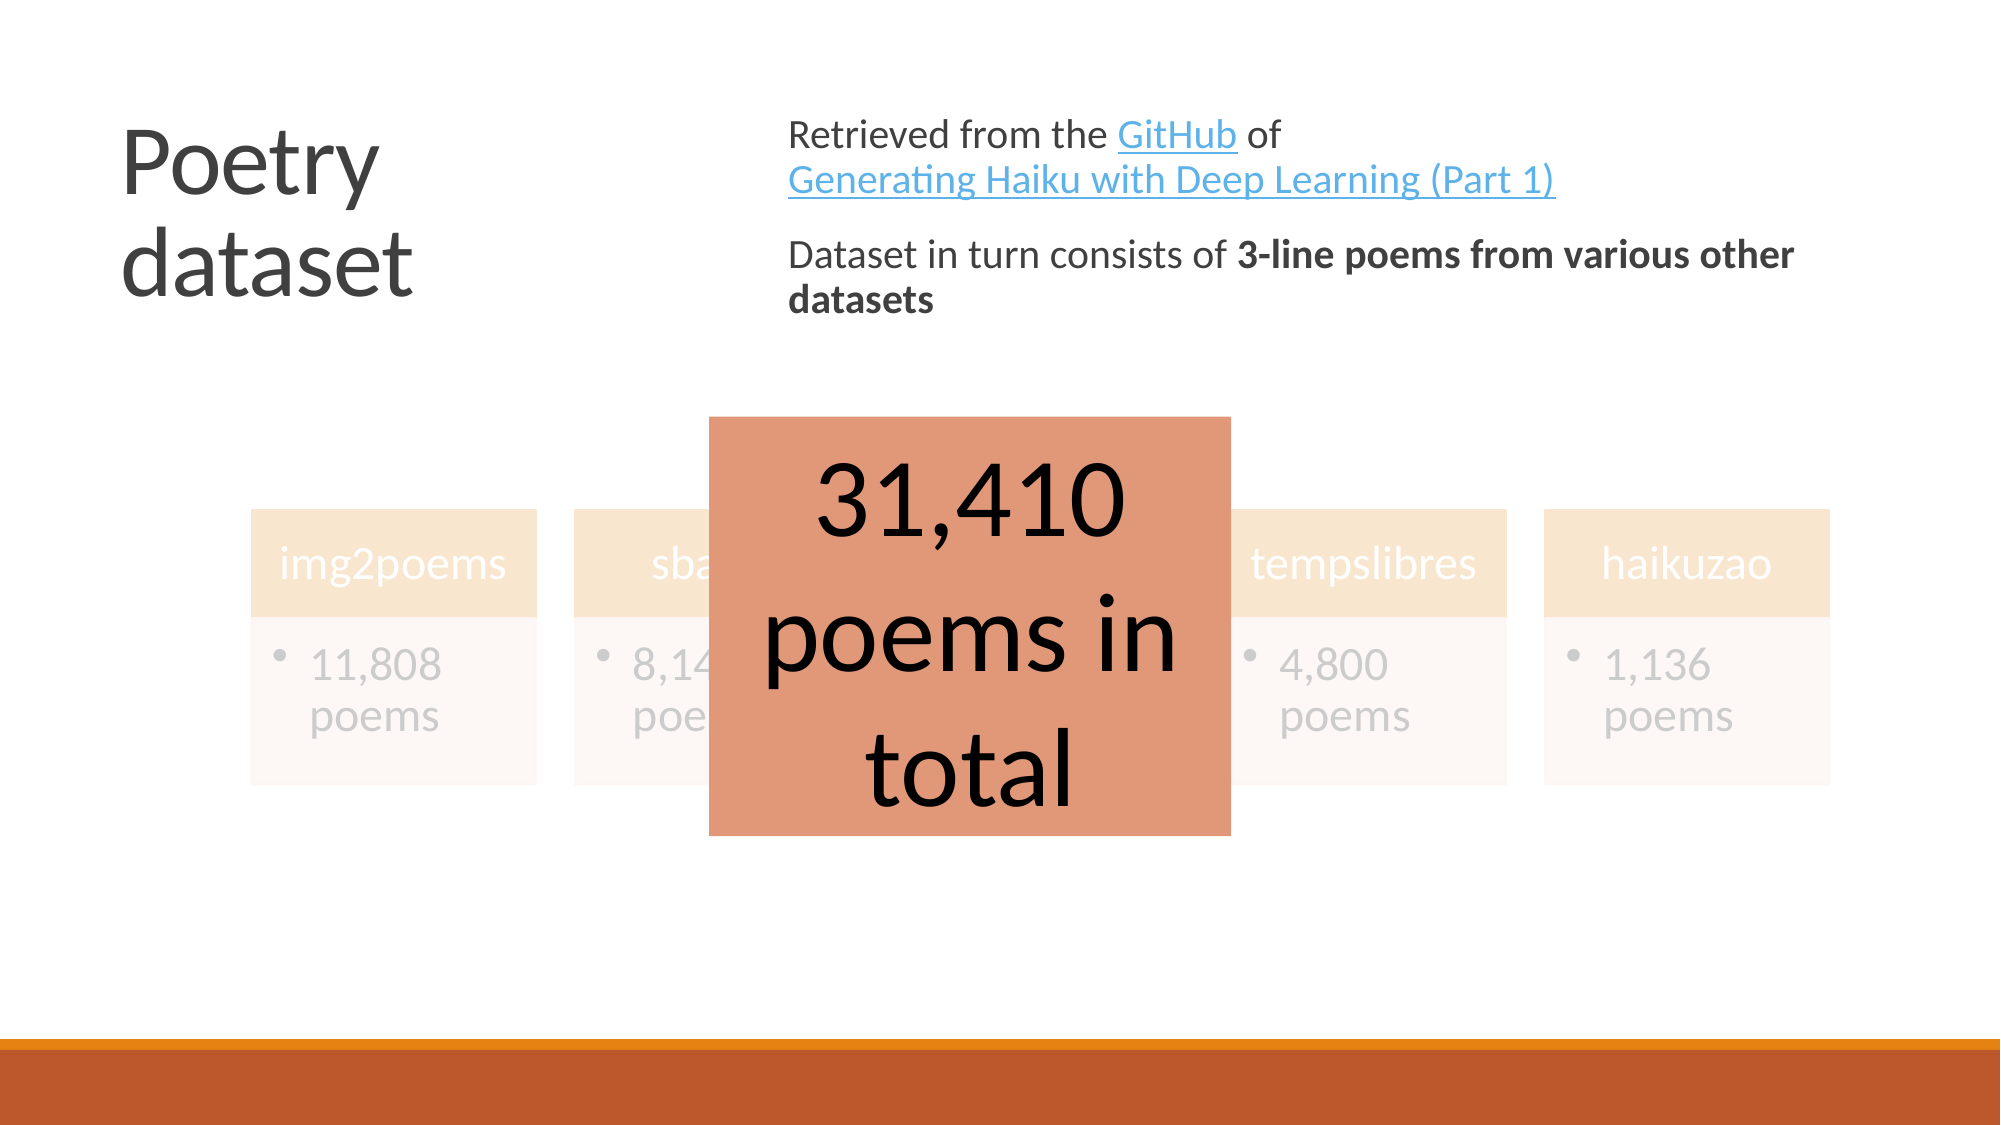

# Poetry dataset
Retrieved from the GitHub of Generating Haiku with Deep Learning (Part 1)
Dataset in turn consists of 3-line poems from various other datasets

img2poems
11,808 poems
sballas
8,142 poems
gutenberg
5,524 poems
tempslibres
4,800 poems
haikuzao
1,136 poems
31,410 poems in total